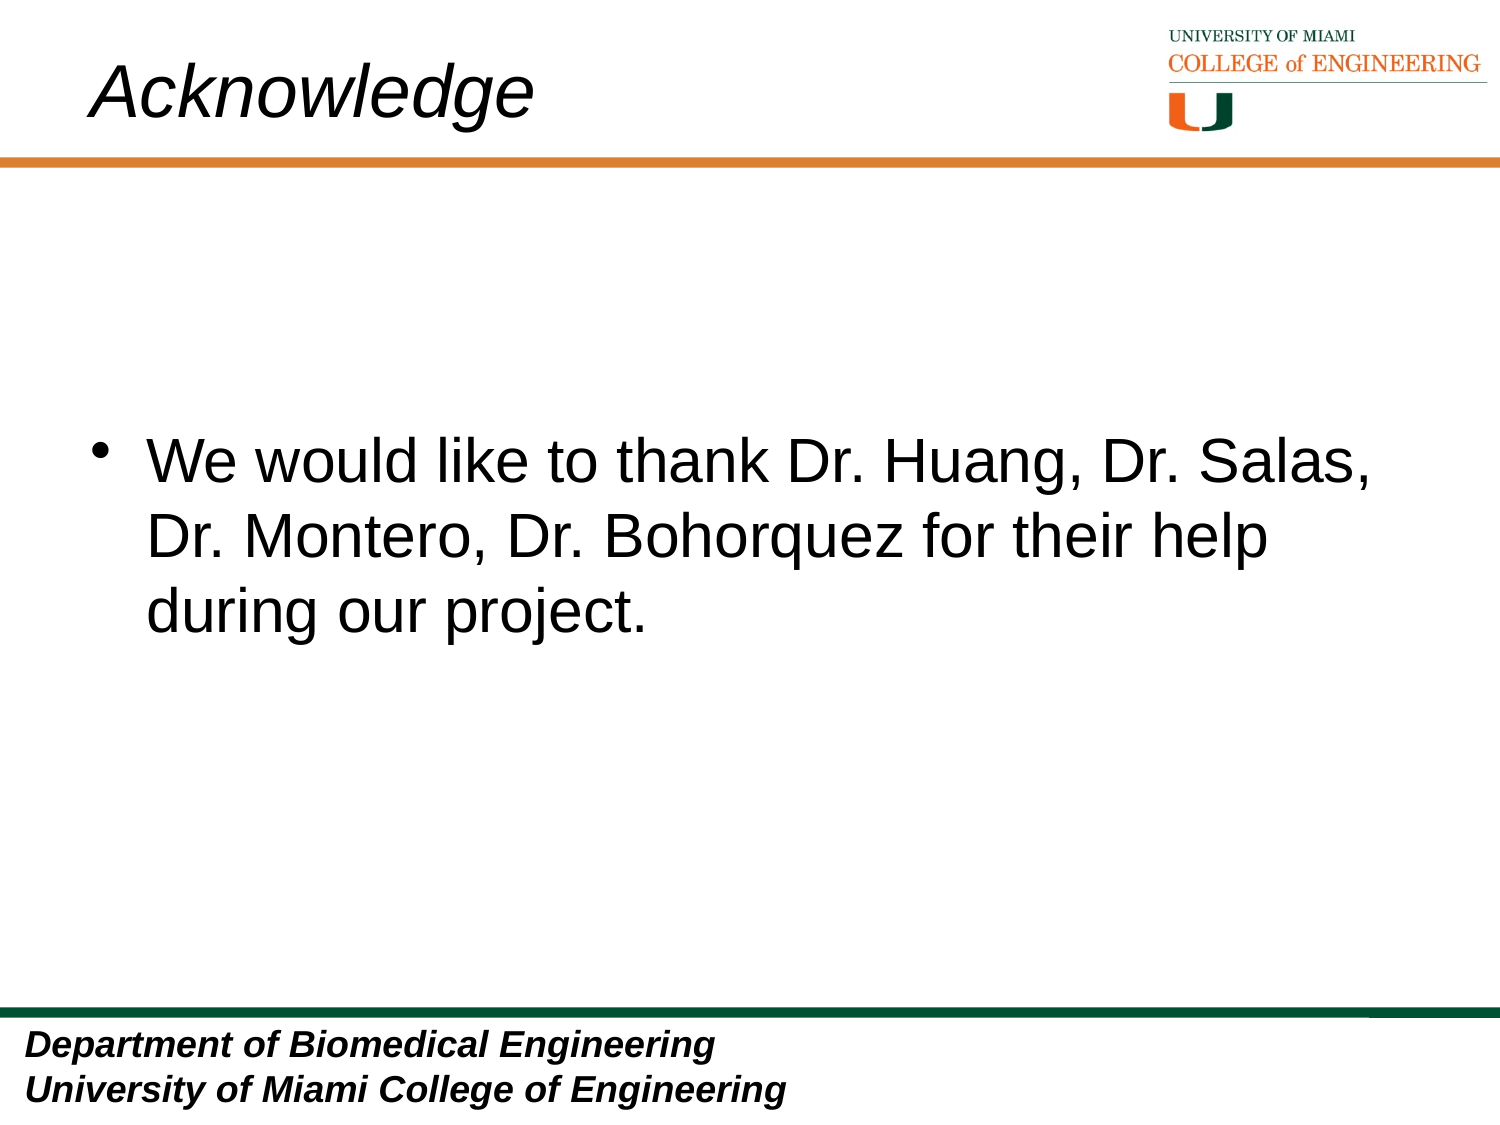

# Acknowledge
We would like to thank Dr. Huang, Dr. Salas, Dr. Montero, Dr. Bohorquez for their help during our project.